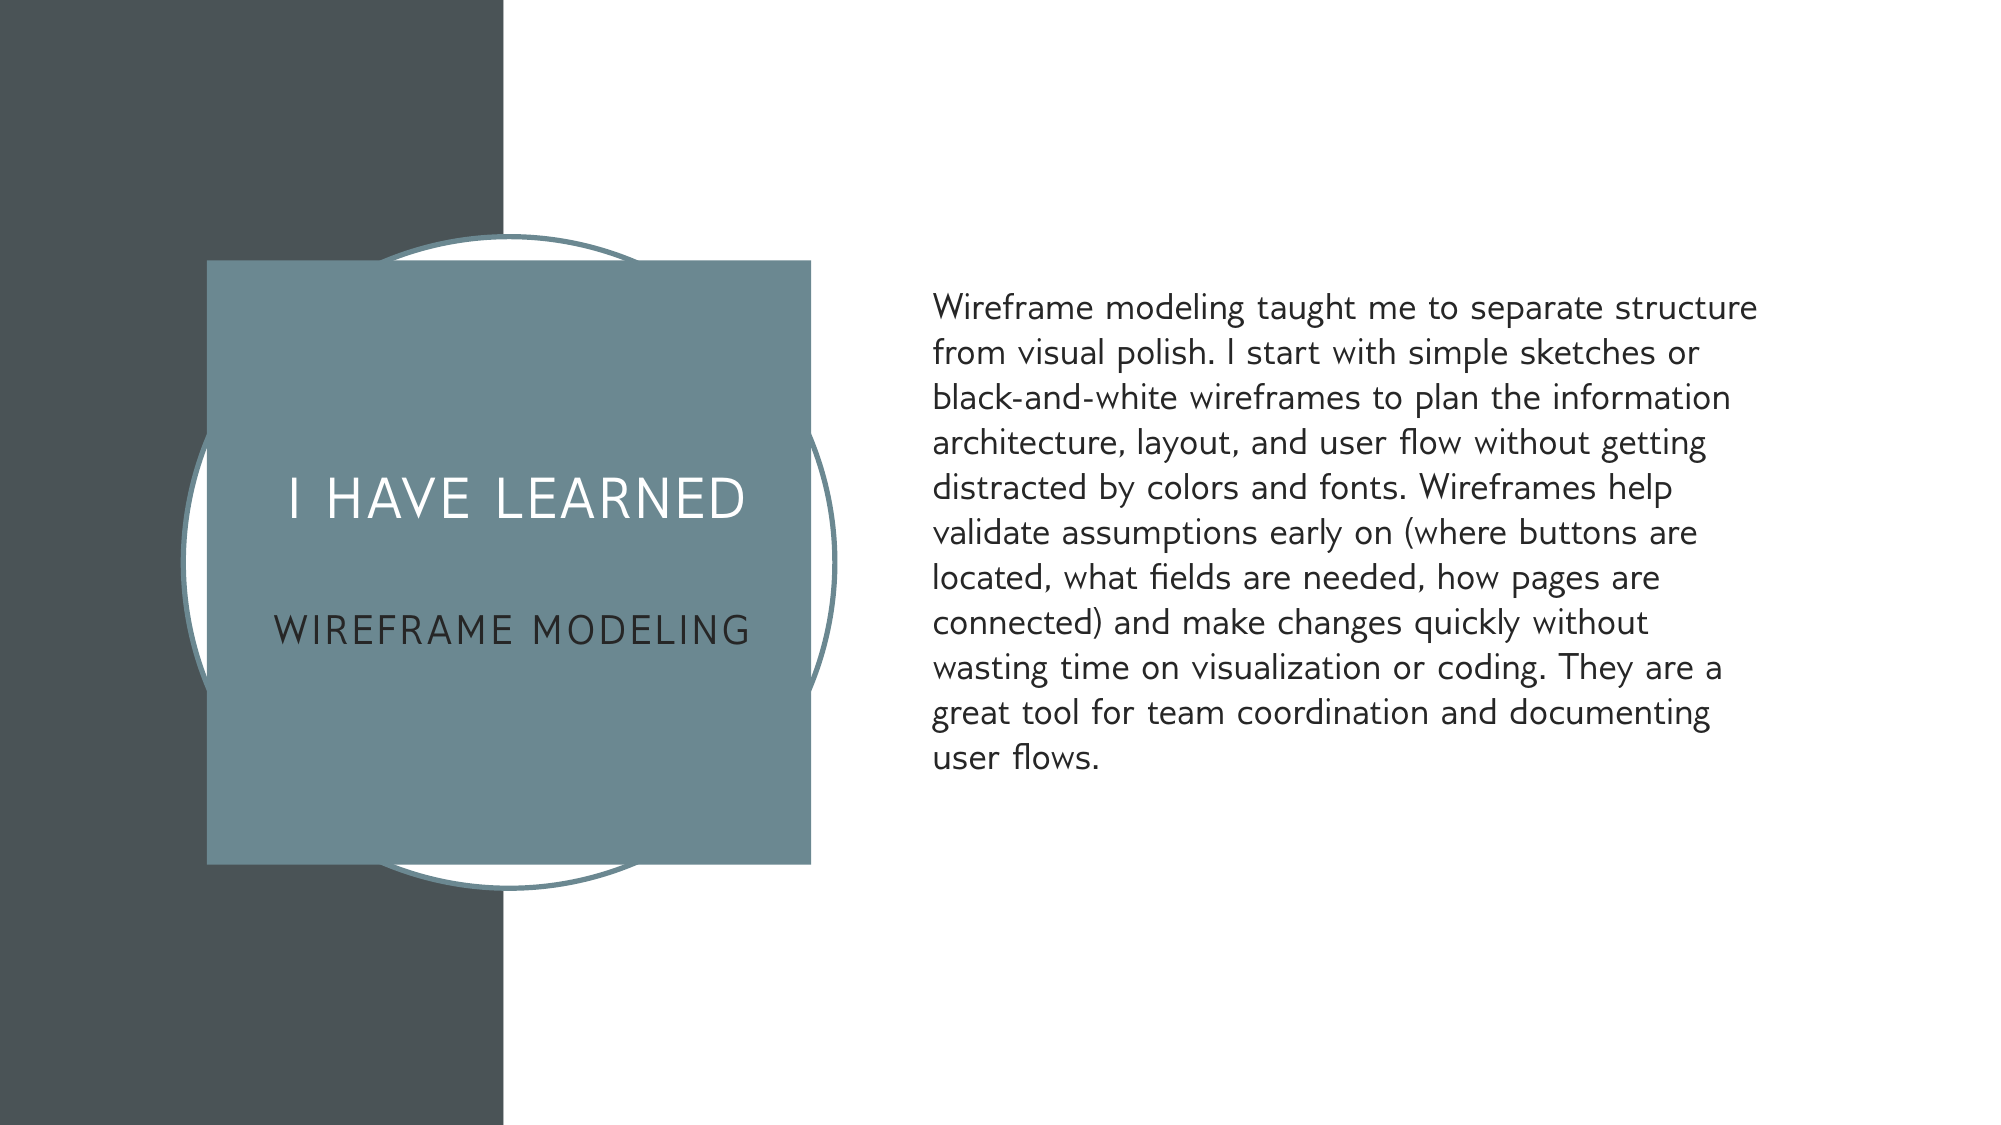

Wireframe modeling taught me to separate structure from visual polish. I start with simple sketches or black-and-white wireframes to plan the information architecture, layout, and user flow without getting distracted by colors and fonts. Wireframes help validate assumptions early on (where buttons are located, what fields are needed, how pages are connected) and make changes quickly without wasting time on visualization or coding. They are a great tool for team coordination and documenting user flows.

# I have learned wireframe modeling